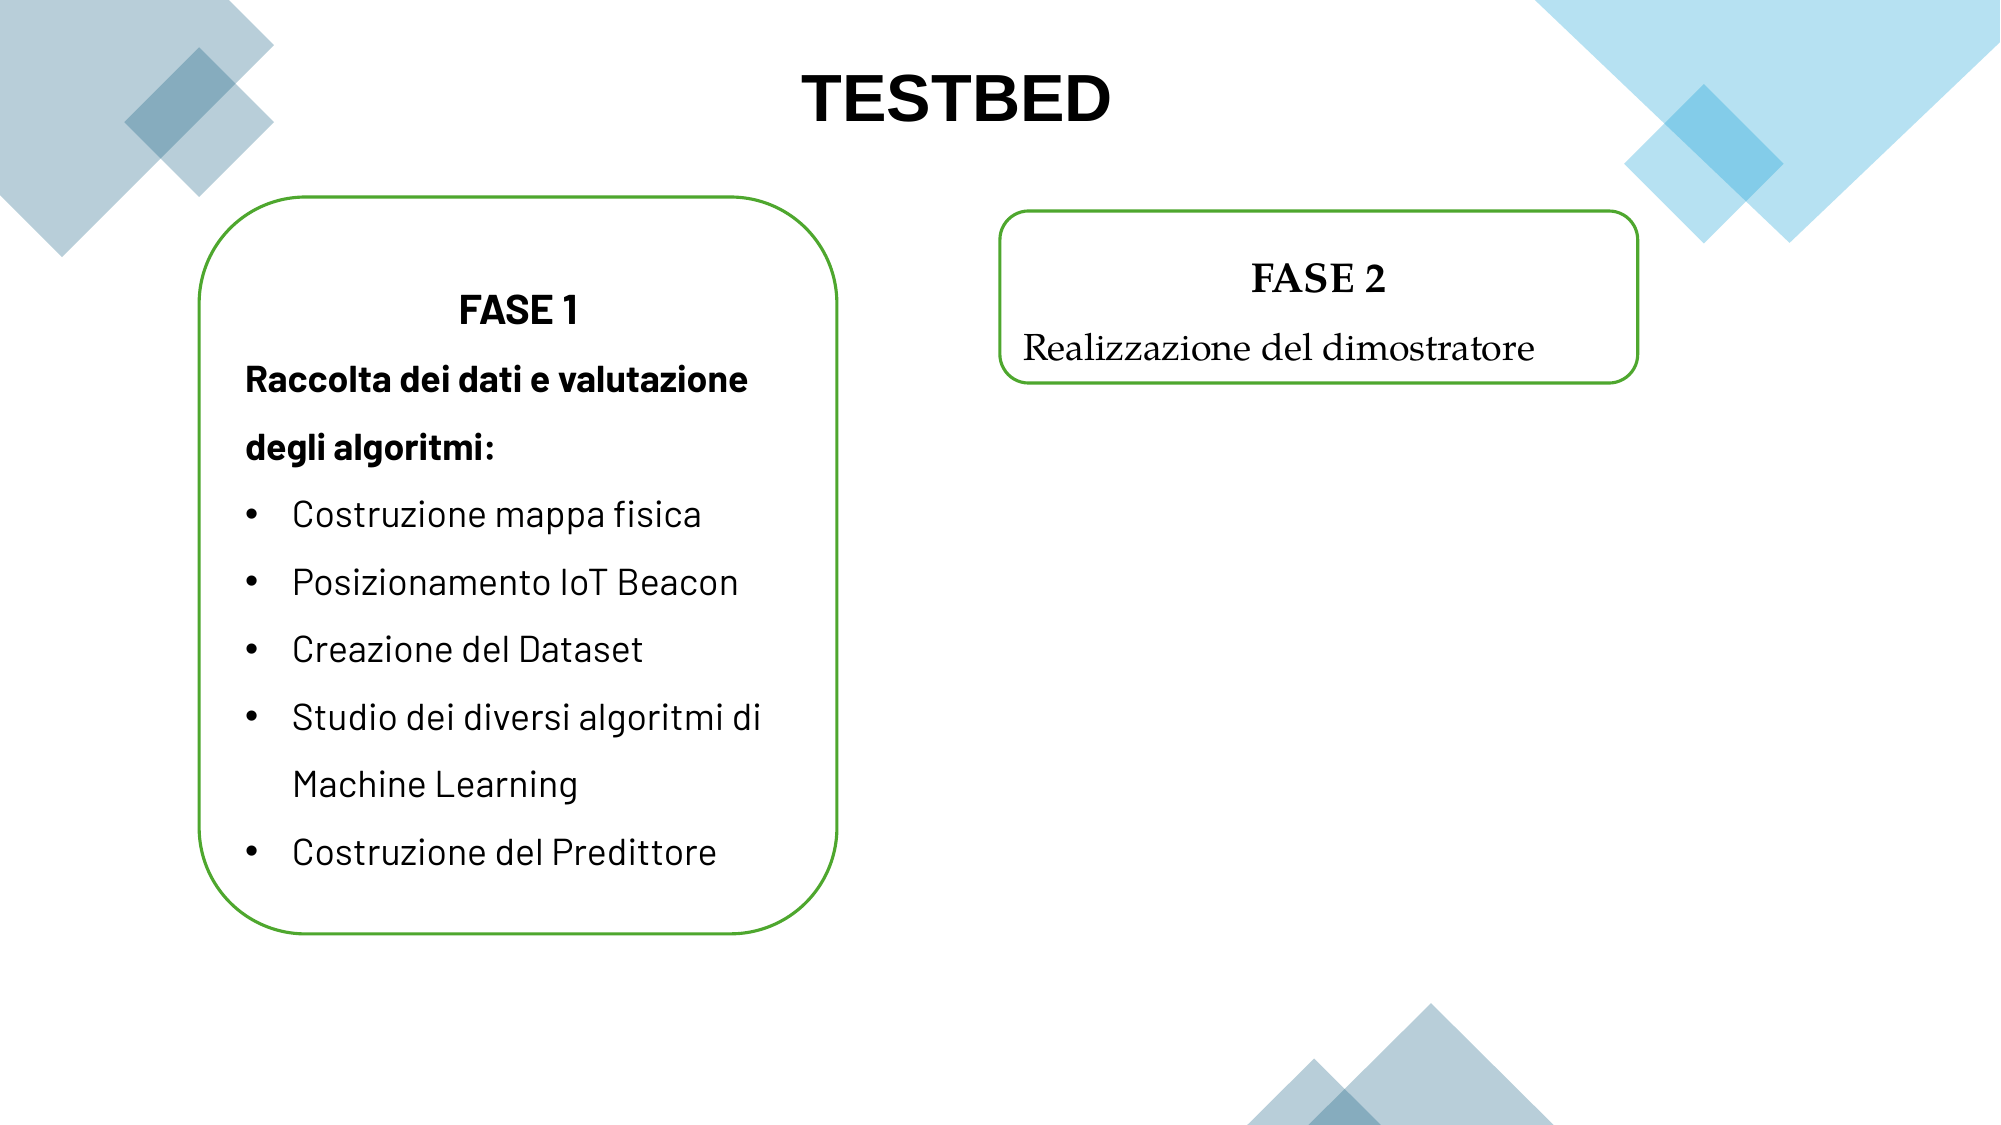

TESTBED

FASE 1
Raccolta dei dati e valutazione degli algoritmi:
Costruzione mappa fisica
Posizionamento IoT Beacon
Creazione del Dataset
Studio dei diversi algoritmi di Machine Learning
Costruzione del Predittore
FASE 2
Realizzazione del dimostratore